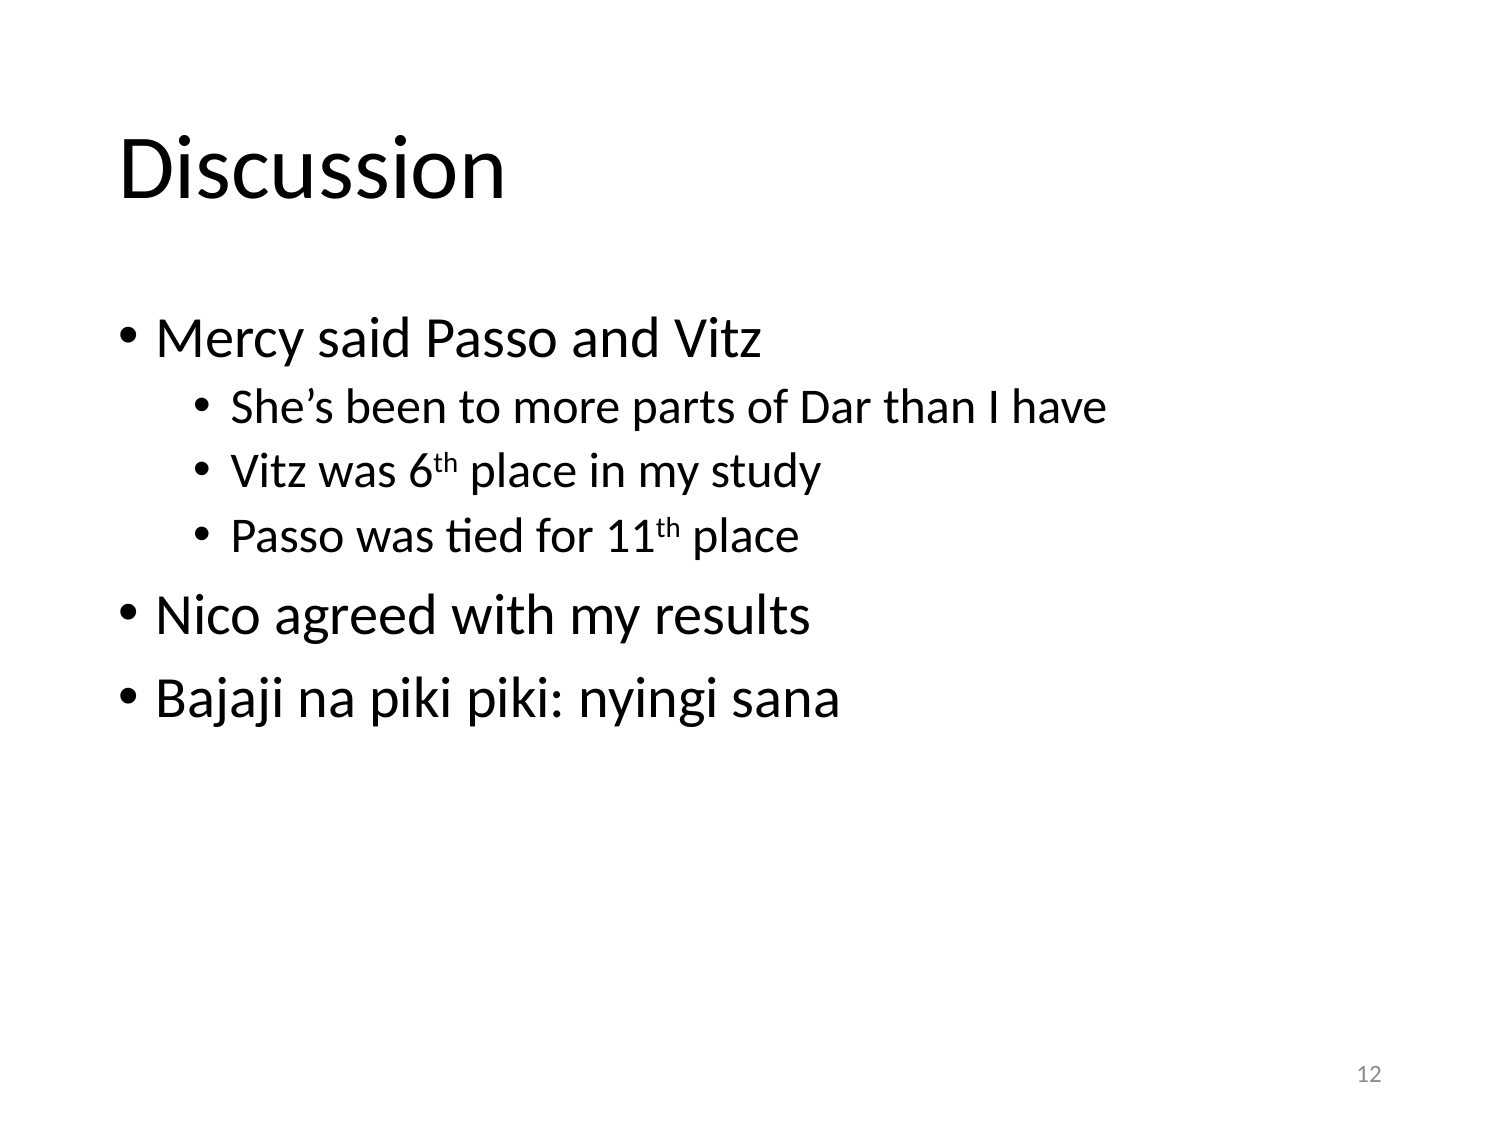

# Discussion
Mercy said Passo and Vitz
She’s been to more parts of Dar than I have
Vitz was 6th place in my study
Passo was tied for 11th place
Nico agreed with my results
Bajaji na piki piki: nyingi sana

12